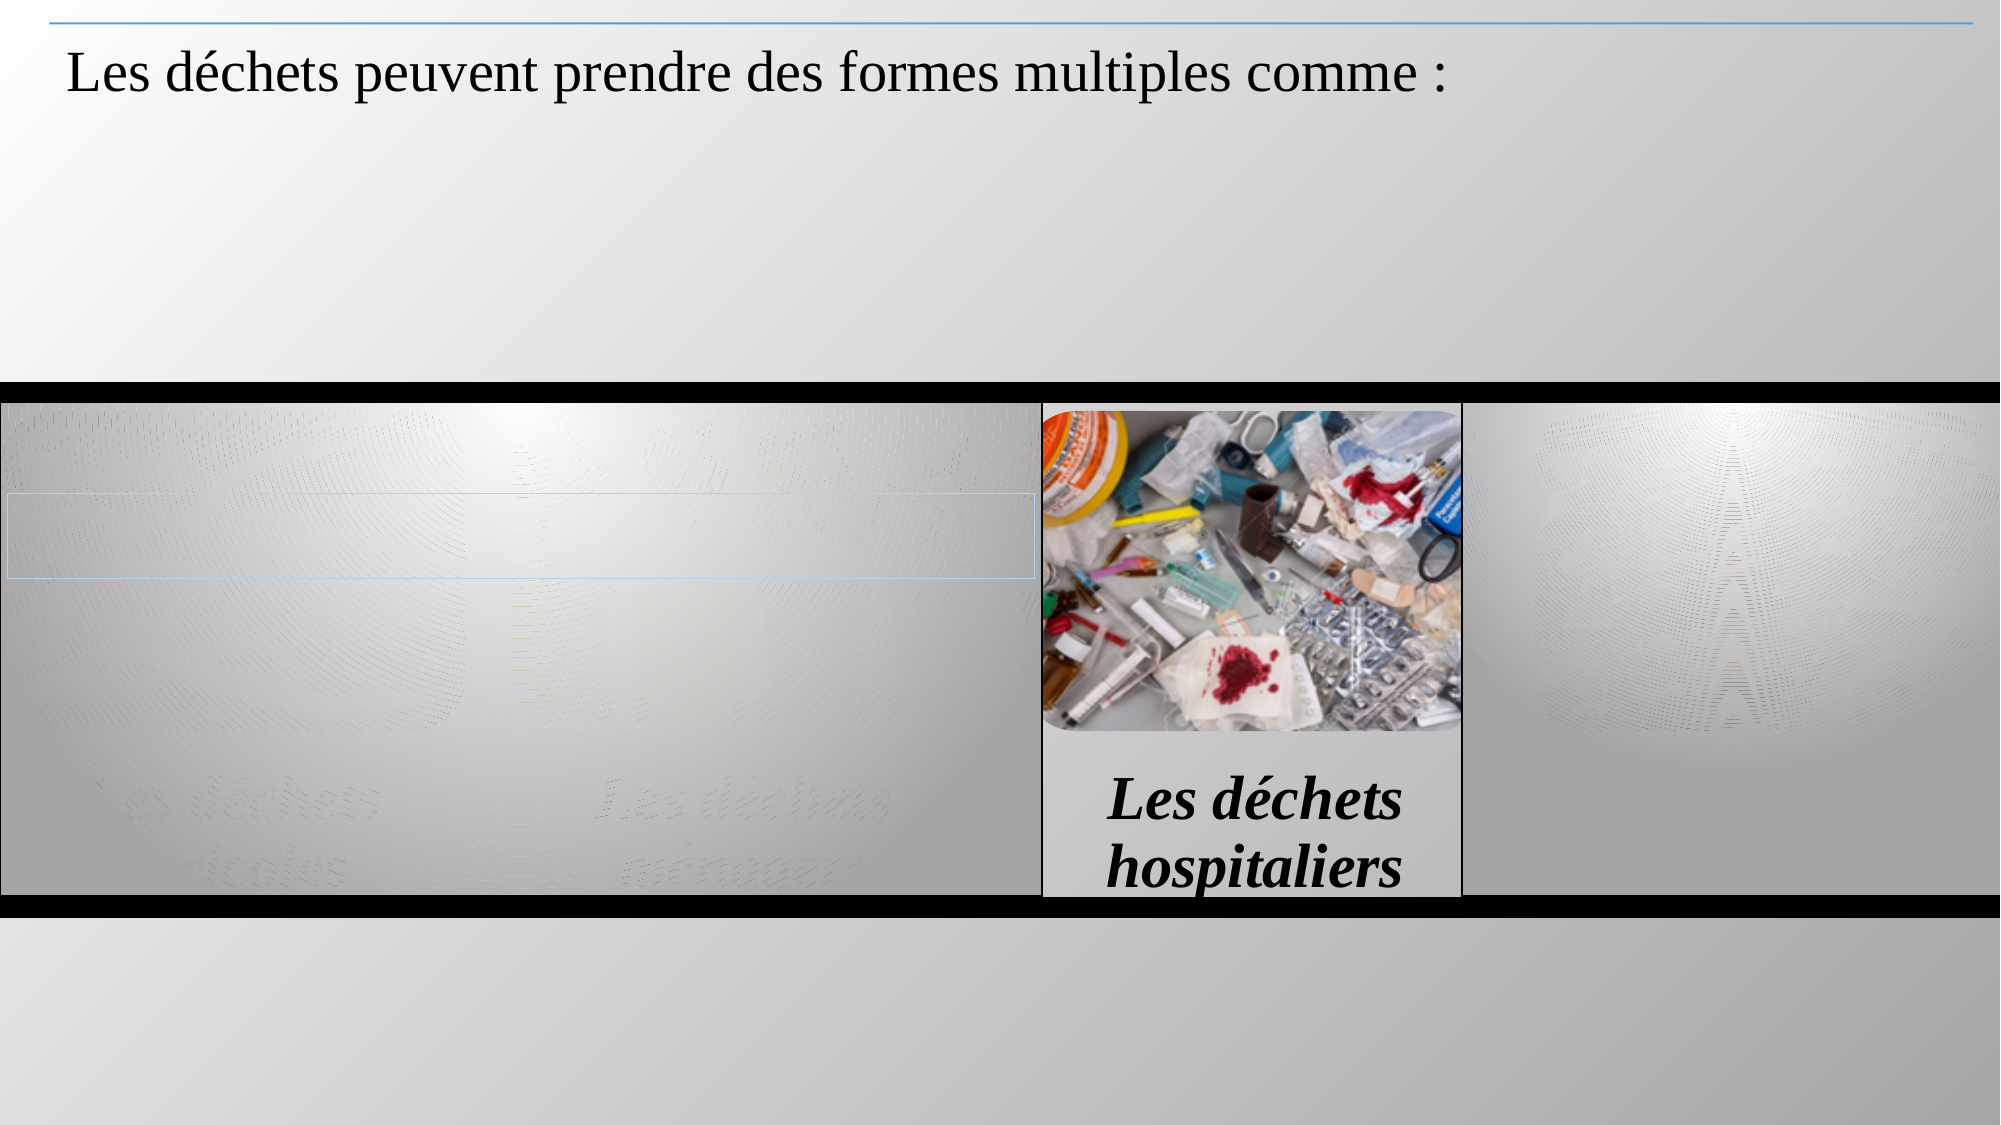

Les déchets peuvent prendre des formes multiples comme :
Les déchets agricoles
Les déchets ménagers
Les déchets hospitaliers
Les déchets industriels